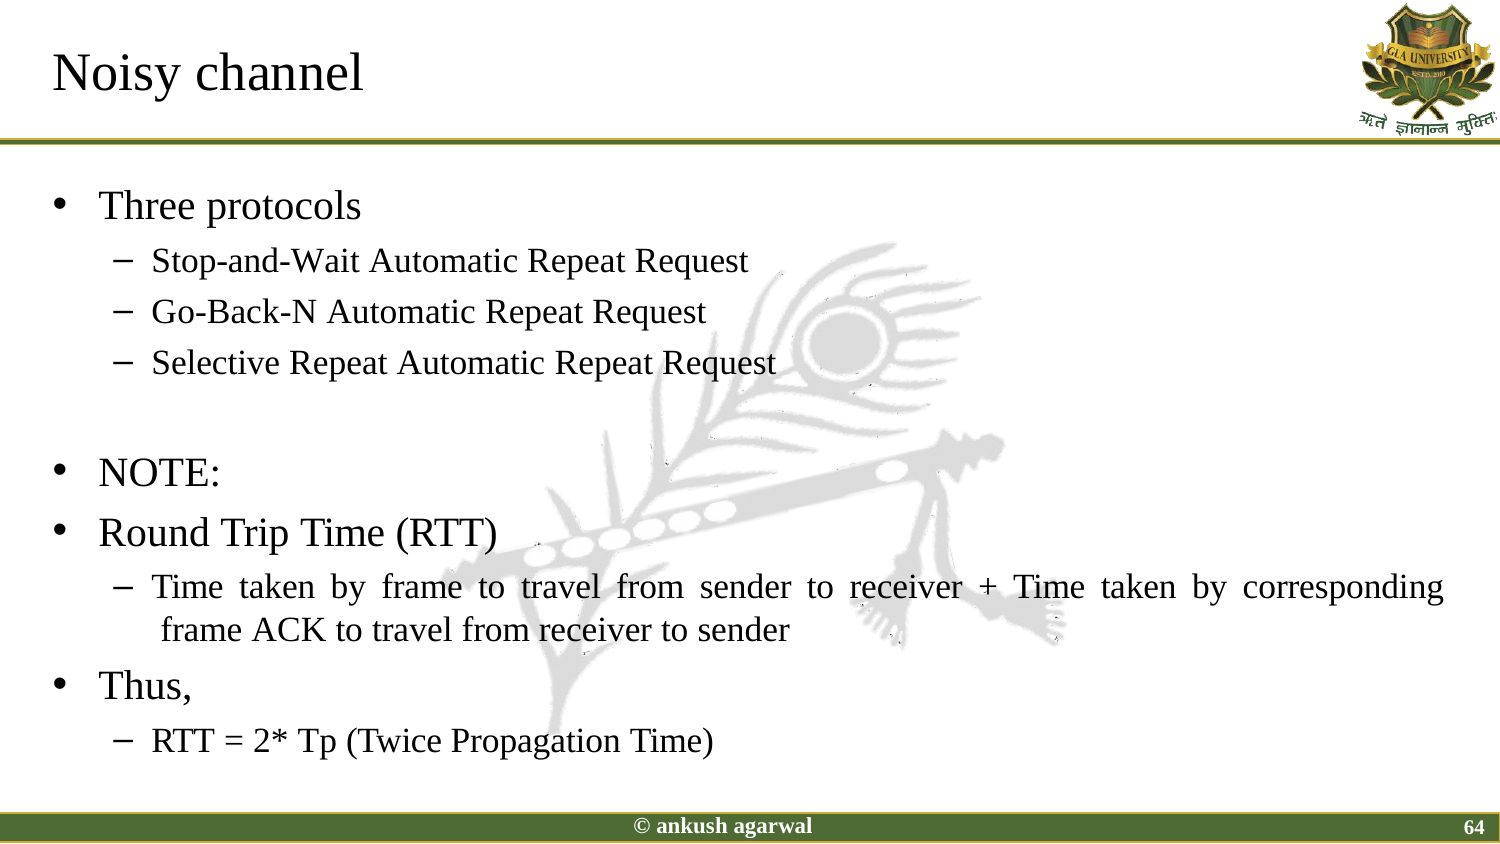

# Noisy channel
Three protocols
Stop-and-Wait Automatic Repeat Request
Go-Back-N Automatic Repeat Request
Selective Repeat Automatic Repeat Request

NOTE:
Round Trip Time (RTT)
Time taken by frame to travel from sender to receiver + Time taken by corresponding  frame ACK to travel from receiver to sender
Thus,
RTT = 2* Tp (Twice Propagation Time)
© ankush agarwal
64